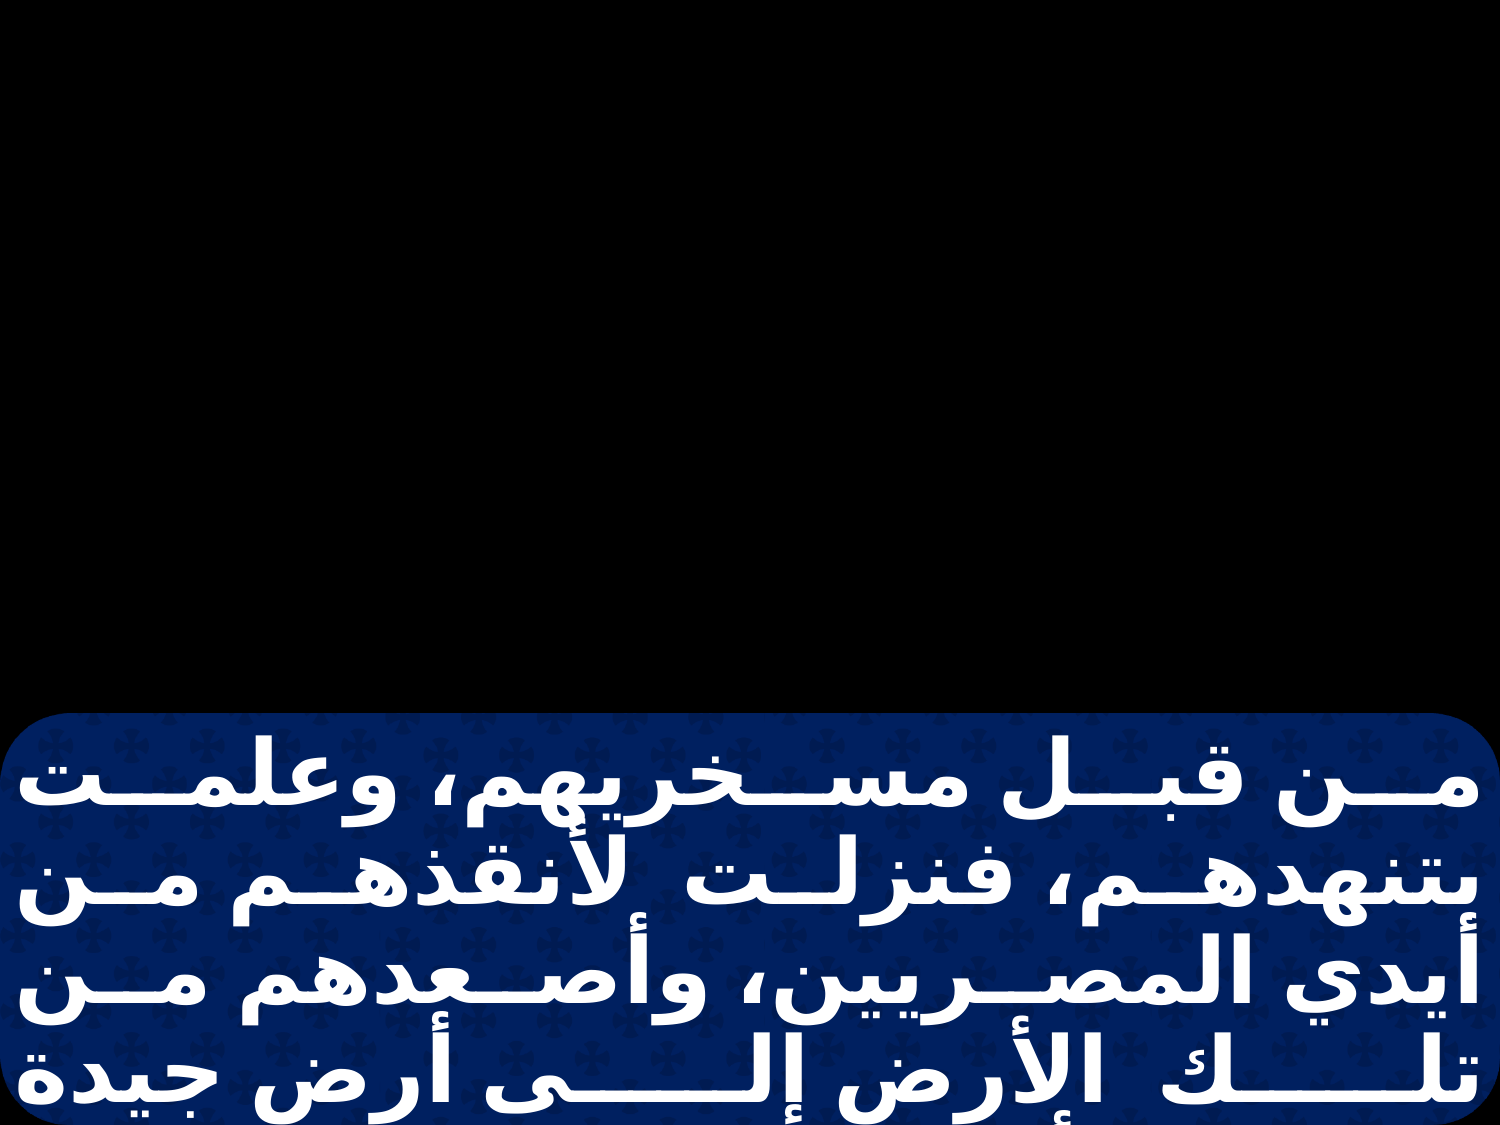

من قبل مسخريهم، وعلمت بتنهدهم، فنزلت  لأنقذهم من أيدي المصريين، وأصعدهم من تلك  الأرض إلى أرض جيدة وواسعة، أرض تدر لبنا  وعسلا إلى مكان الكنعانيين والحييين والأموريين